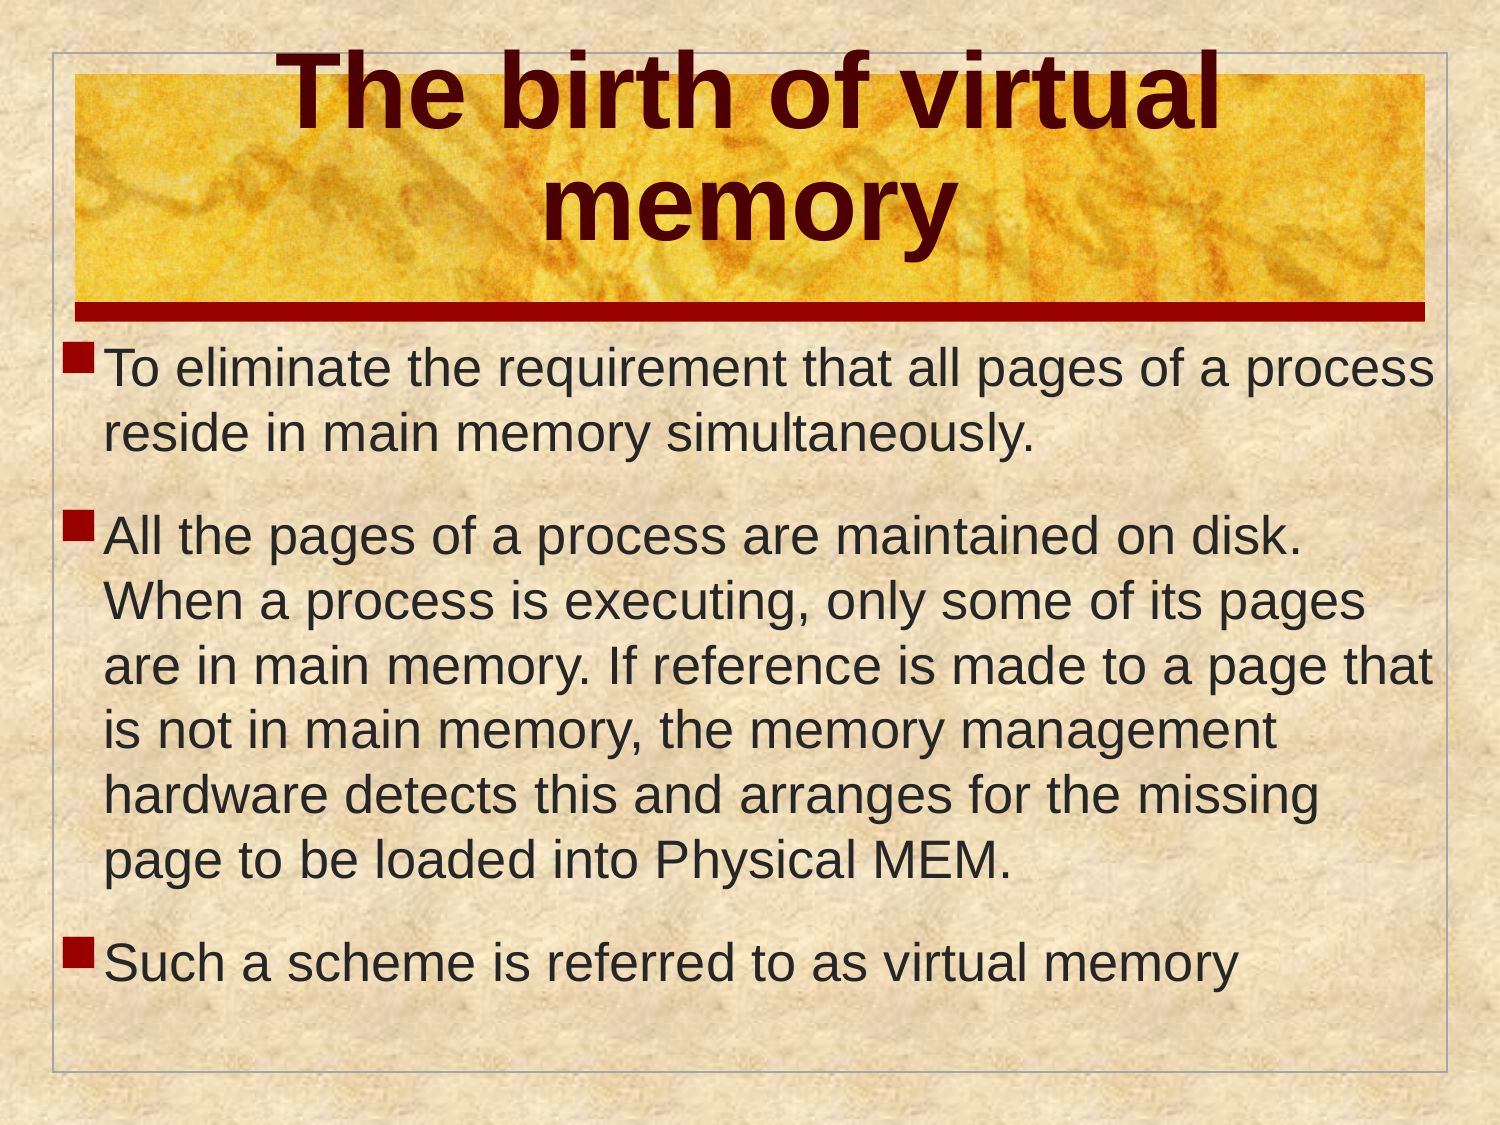

The birth of virtual memory
To eliminate the requirement that all pages of a process reside in main memory simultaneously.
All the pages of a process are maintained on disk. When a process is executing, only some of its pages are in main memory. If reference is made to a page that is not in main memory, the memory management hardware detects this and arranges for the missing page to be loaded into Physical MEM.
Such a scheme is referred to as virtual memory